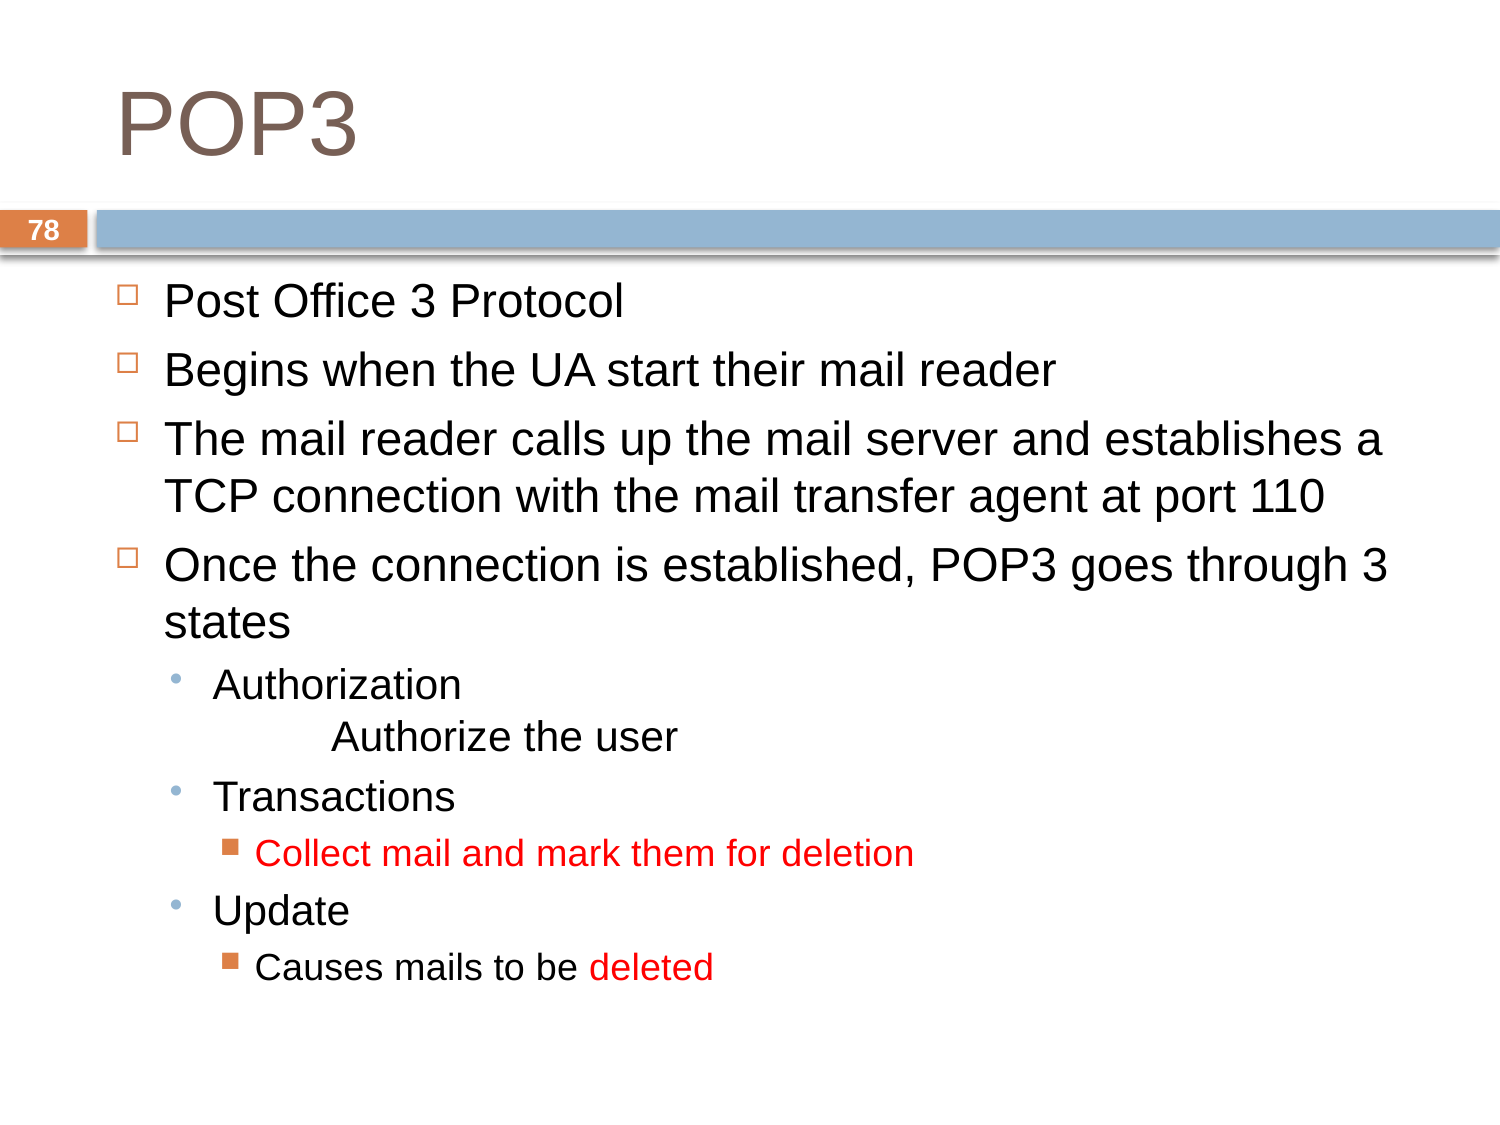

# POP3
78
Post Office 3 Protocol
Begins when the UA start their mail reader
The mail reader calls up the mail server and establishes a TCP connection with the mail transfer agent at port 110
Once the connection is established, POP3 goes through 3 states
Authorization
	Authorize the user
Transactions
Collect mail and mark them for deletion
Update
Causes mails to be deleted